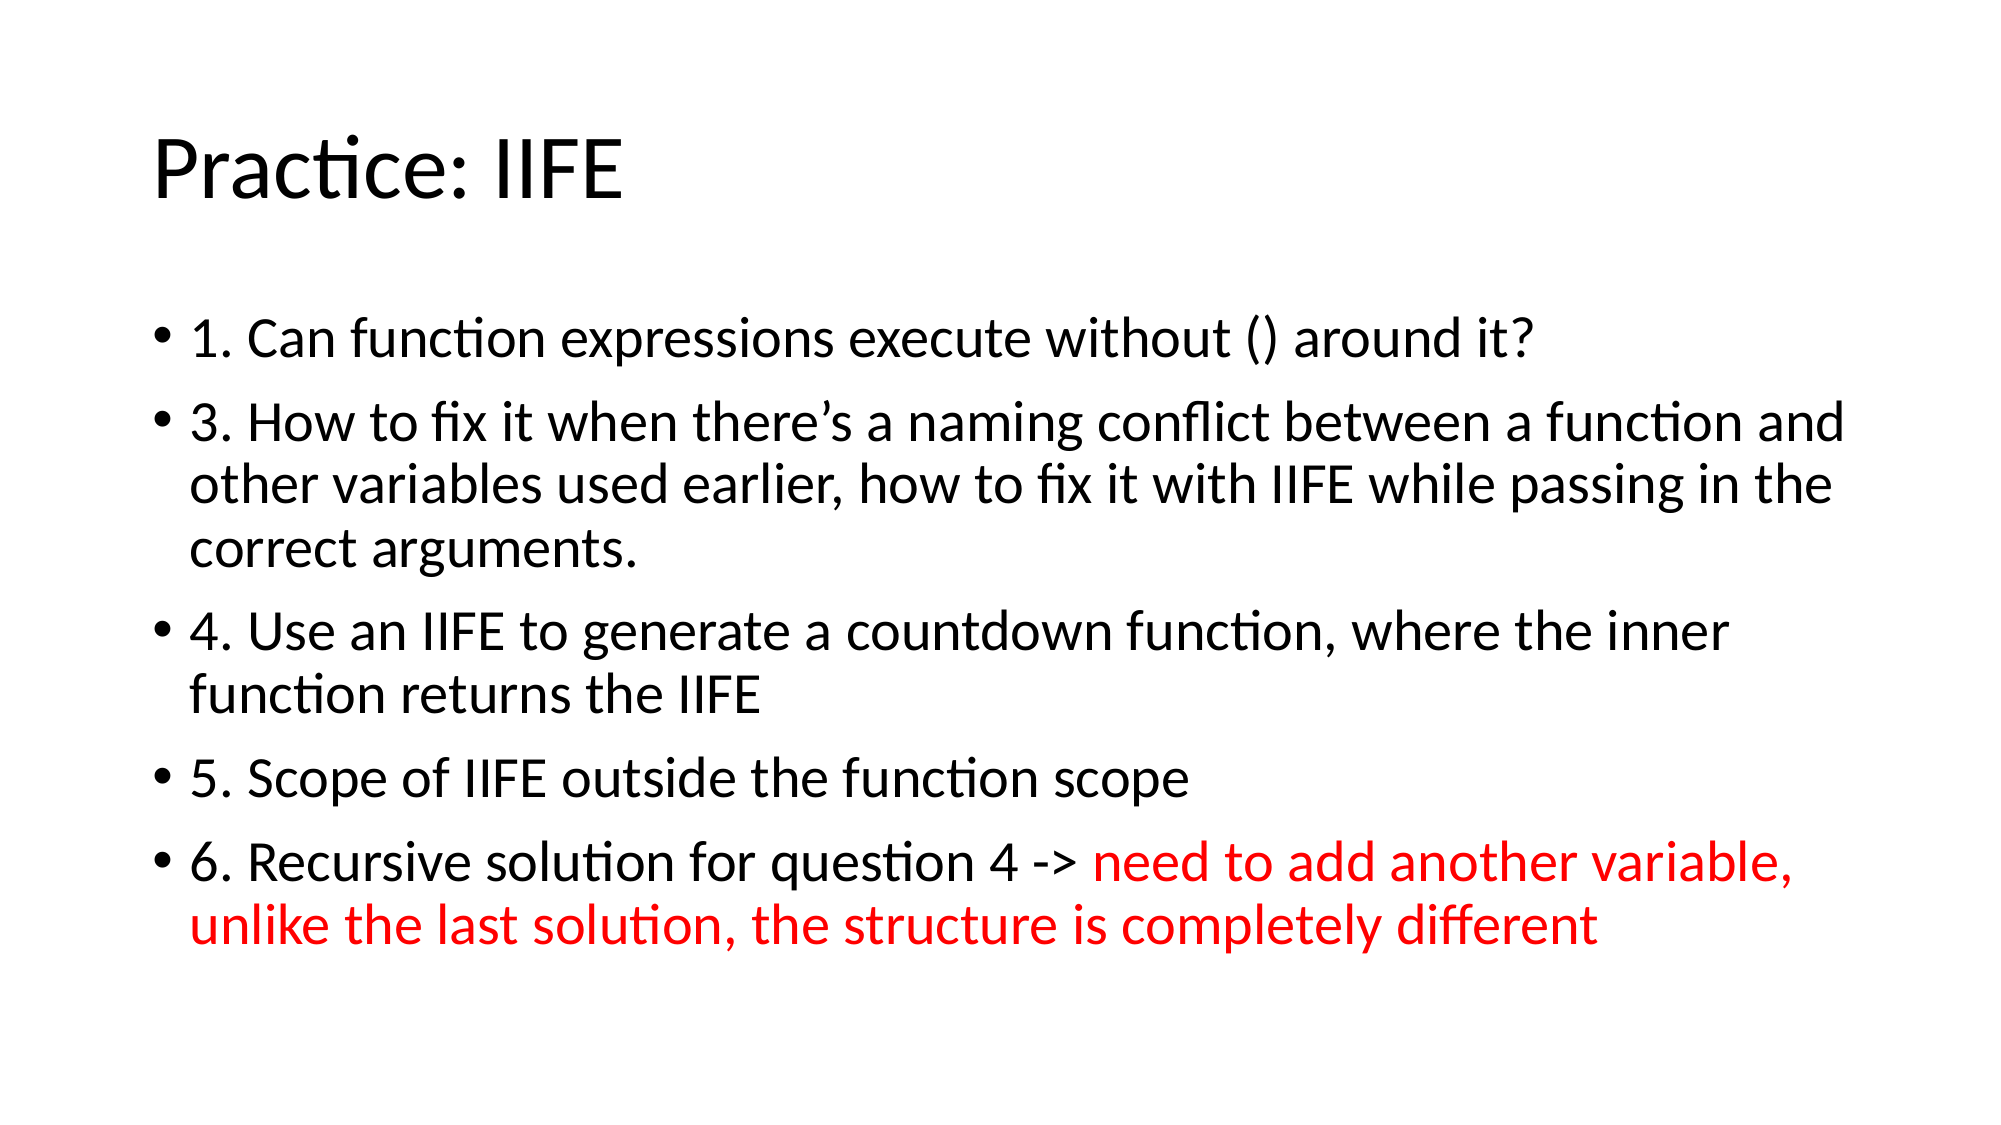

# Practice: IIFE
1. Can function expressions execute without () around it?
3. How to fix it when there’s a naming conflict between a function and other variables used earlier, how to fix it with IIFE while passing in the correct arguments.
4. Use an IIFE to generate a countdown function, where the inner function returns the IIFE
5. Scope of IIFE outside the function scope
6. Recursive solution for question 4 -> need to add another variable, unlike the last solution, the structure is completely different